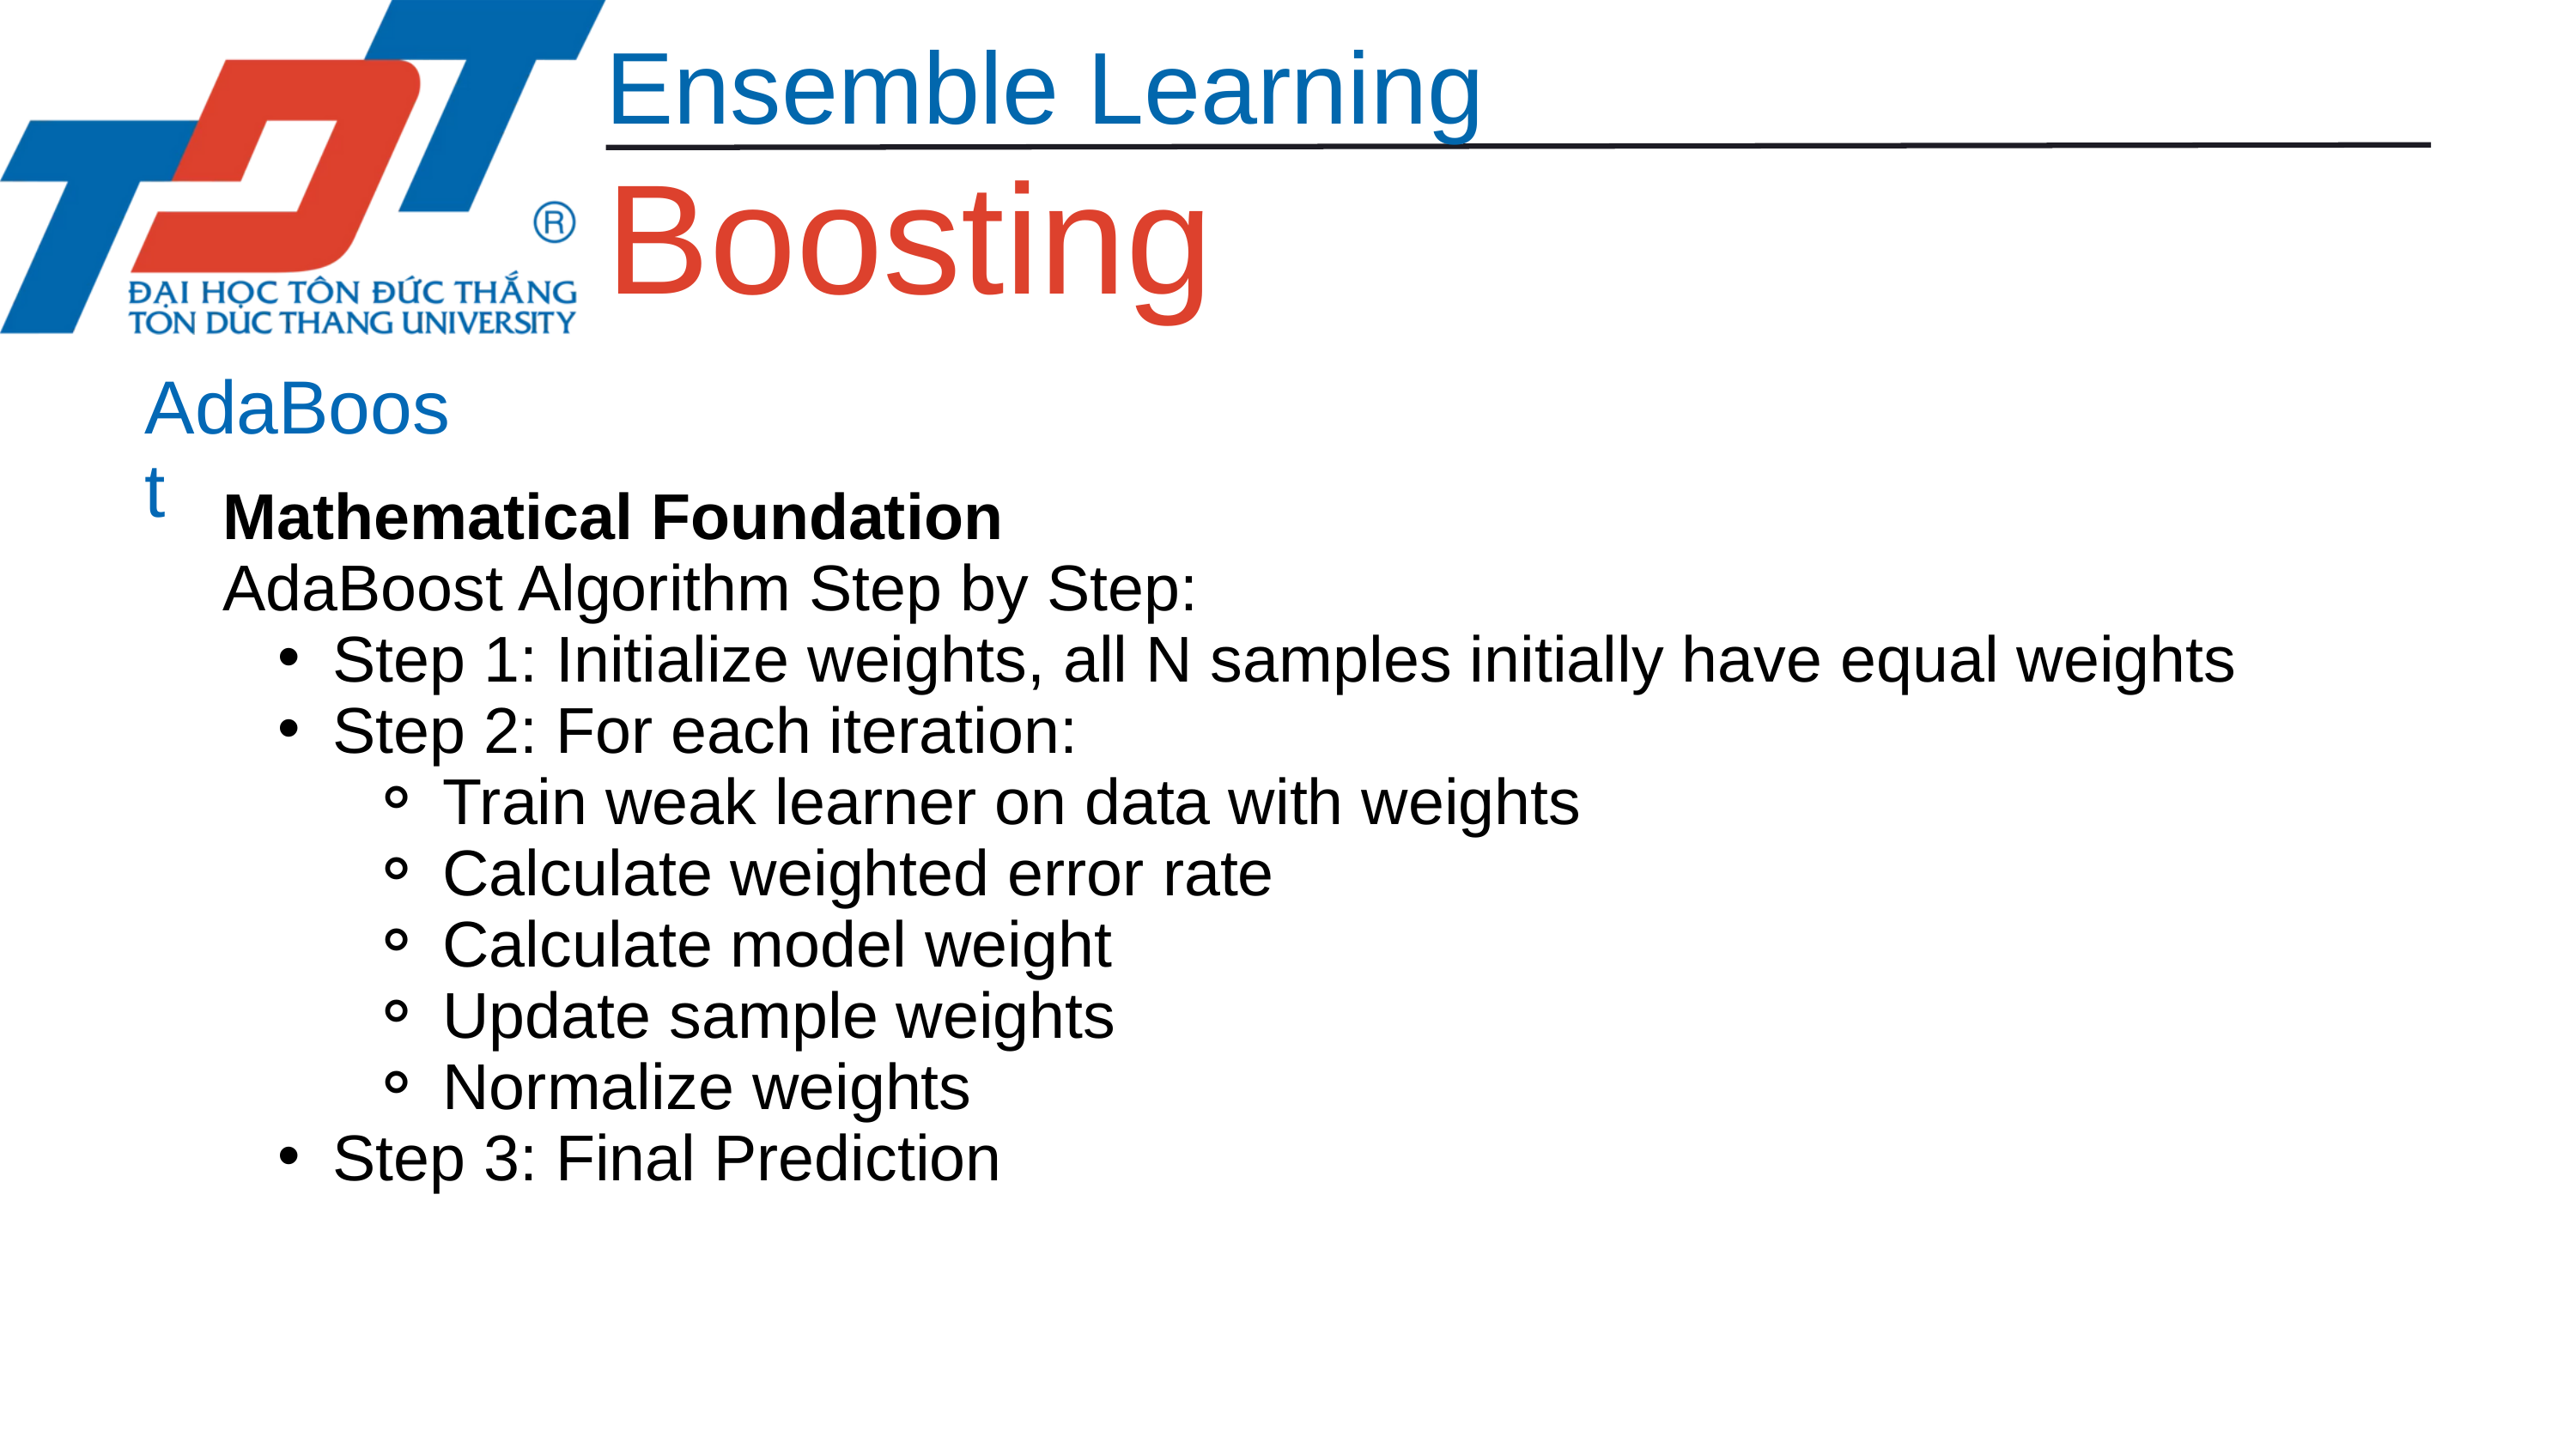

Ensemble Learning

Boosting
AdaBoost
Mathematical Foundation
AdaBoost Algorithm Step by Step:
Step 1: Initialize weights, all N samples initially have equal weights
Step 2: For each iteration:
Train weak learner on data with weights
Calculate weighted error rate
Calculate model weight
Update sample weights
Normalize weights
Step 3: Final Prediction